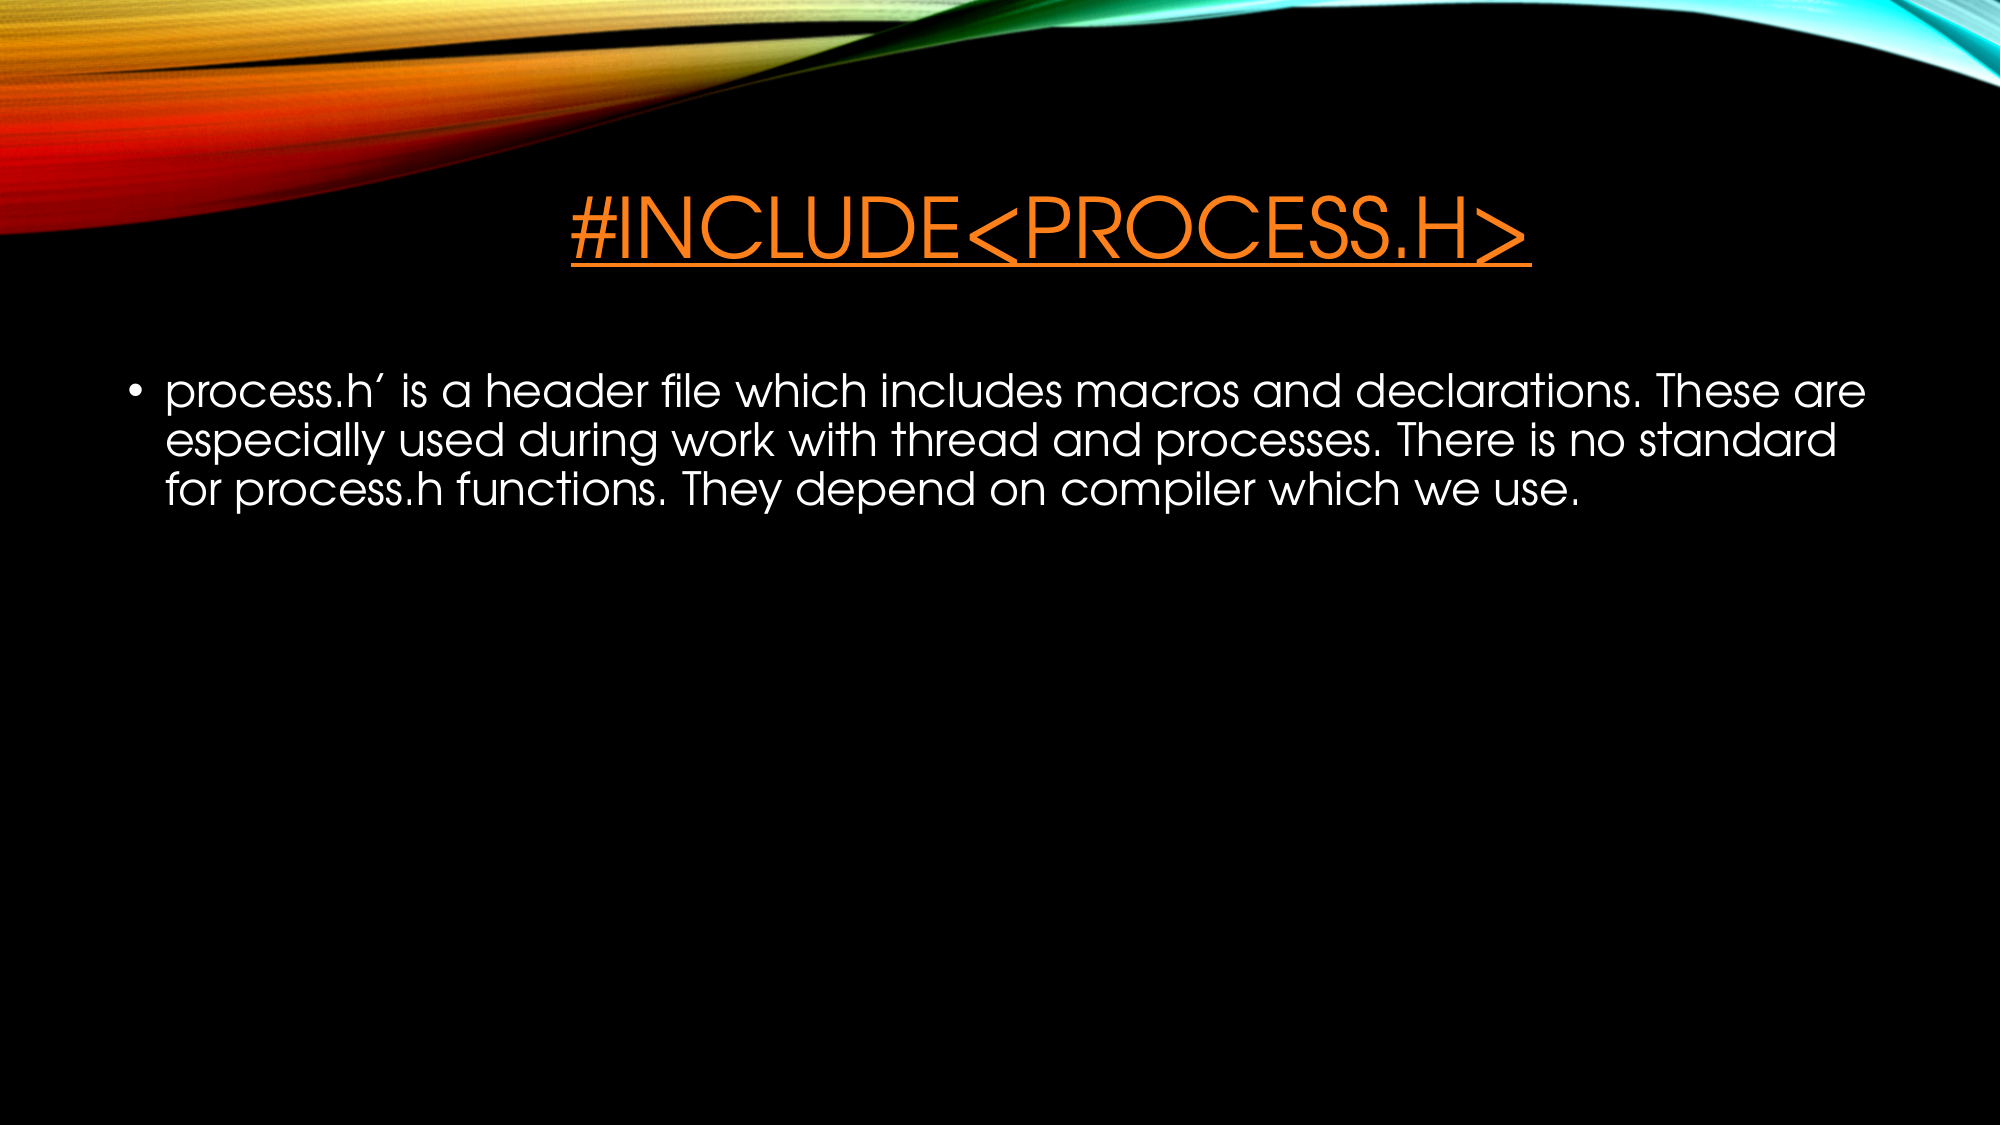

# #include<process.h>
process.h’ is a header file which includes macros and declarations. These are especially used during work with thread and processes. There is no standard for process.h functions. They depend on compiler which we use.